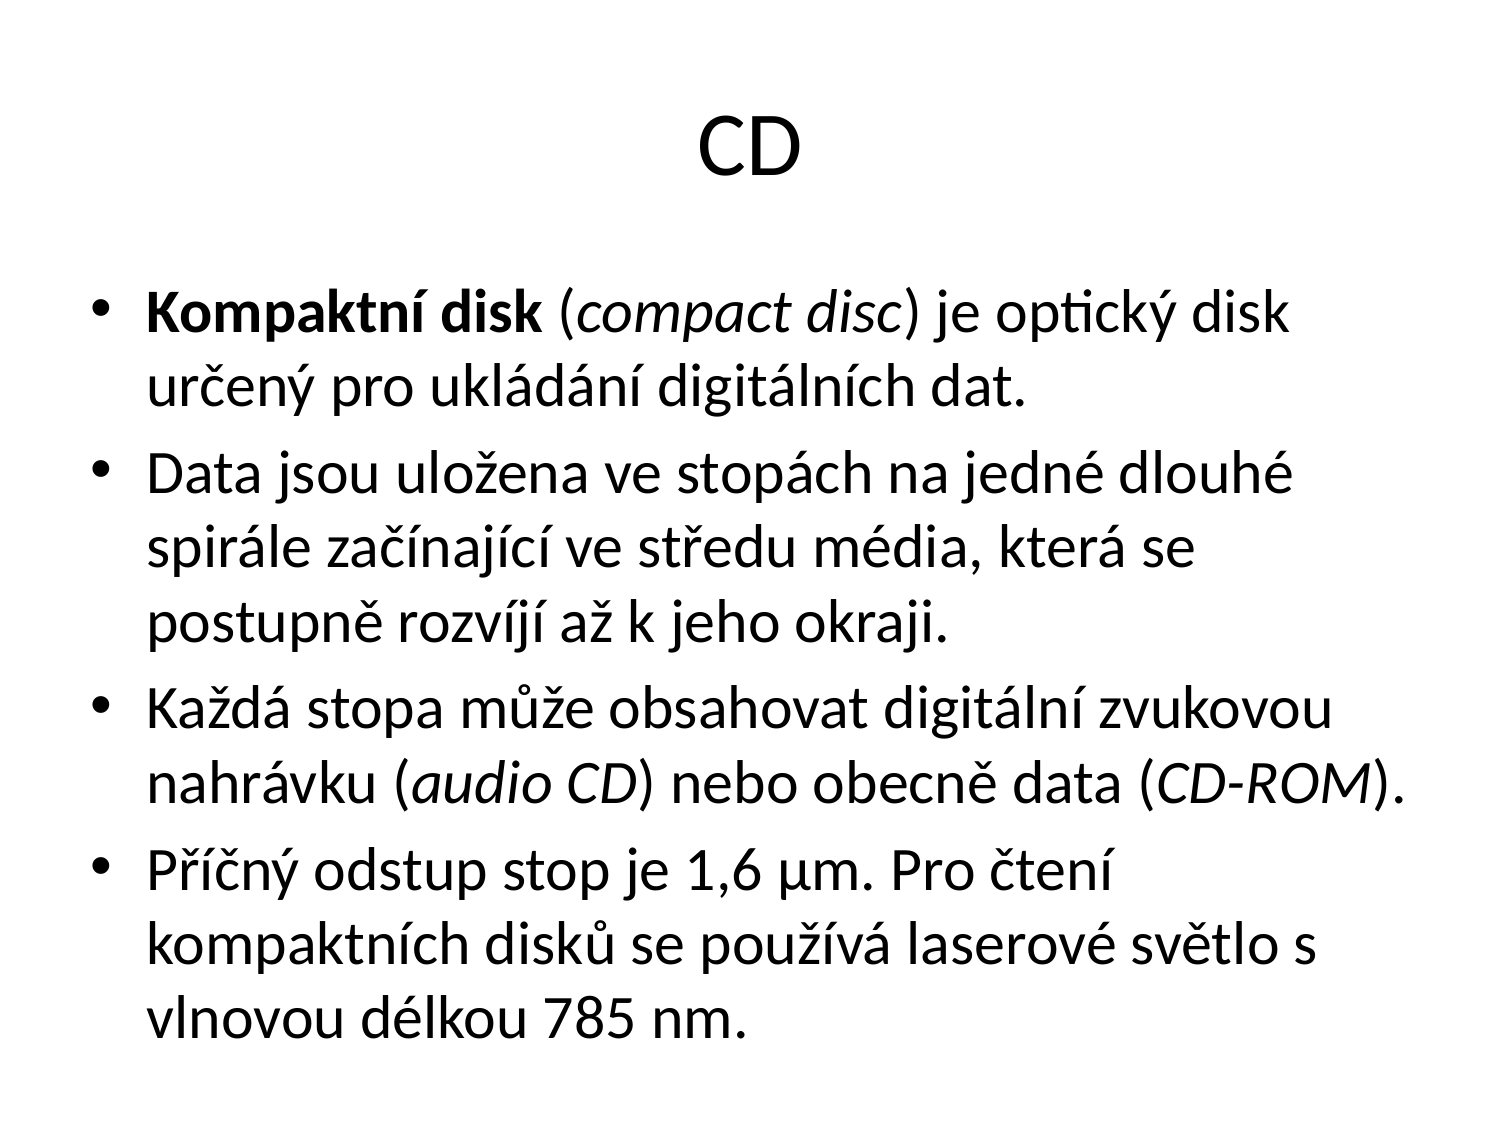

# CD
Kompaktní disk (compact disc) je optický disk určený pro ukládání digitálních dat.
Data jsou uložena ve stopách na jedné dlouhé spirále začínající ve středu média, která se postupně rozvíjí až k jeho okraji.
Každá stopa může obsahovat digitální zvukovou nahrávku (audio CD) nebo obecně data (CD-ROM).
Příčný odstup stop je 1,6 μm. Pro čtení kompaktních disků se používá laserové světlo s vlnovou délkou 785 nm.